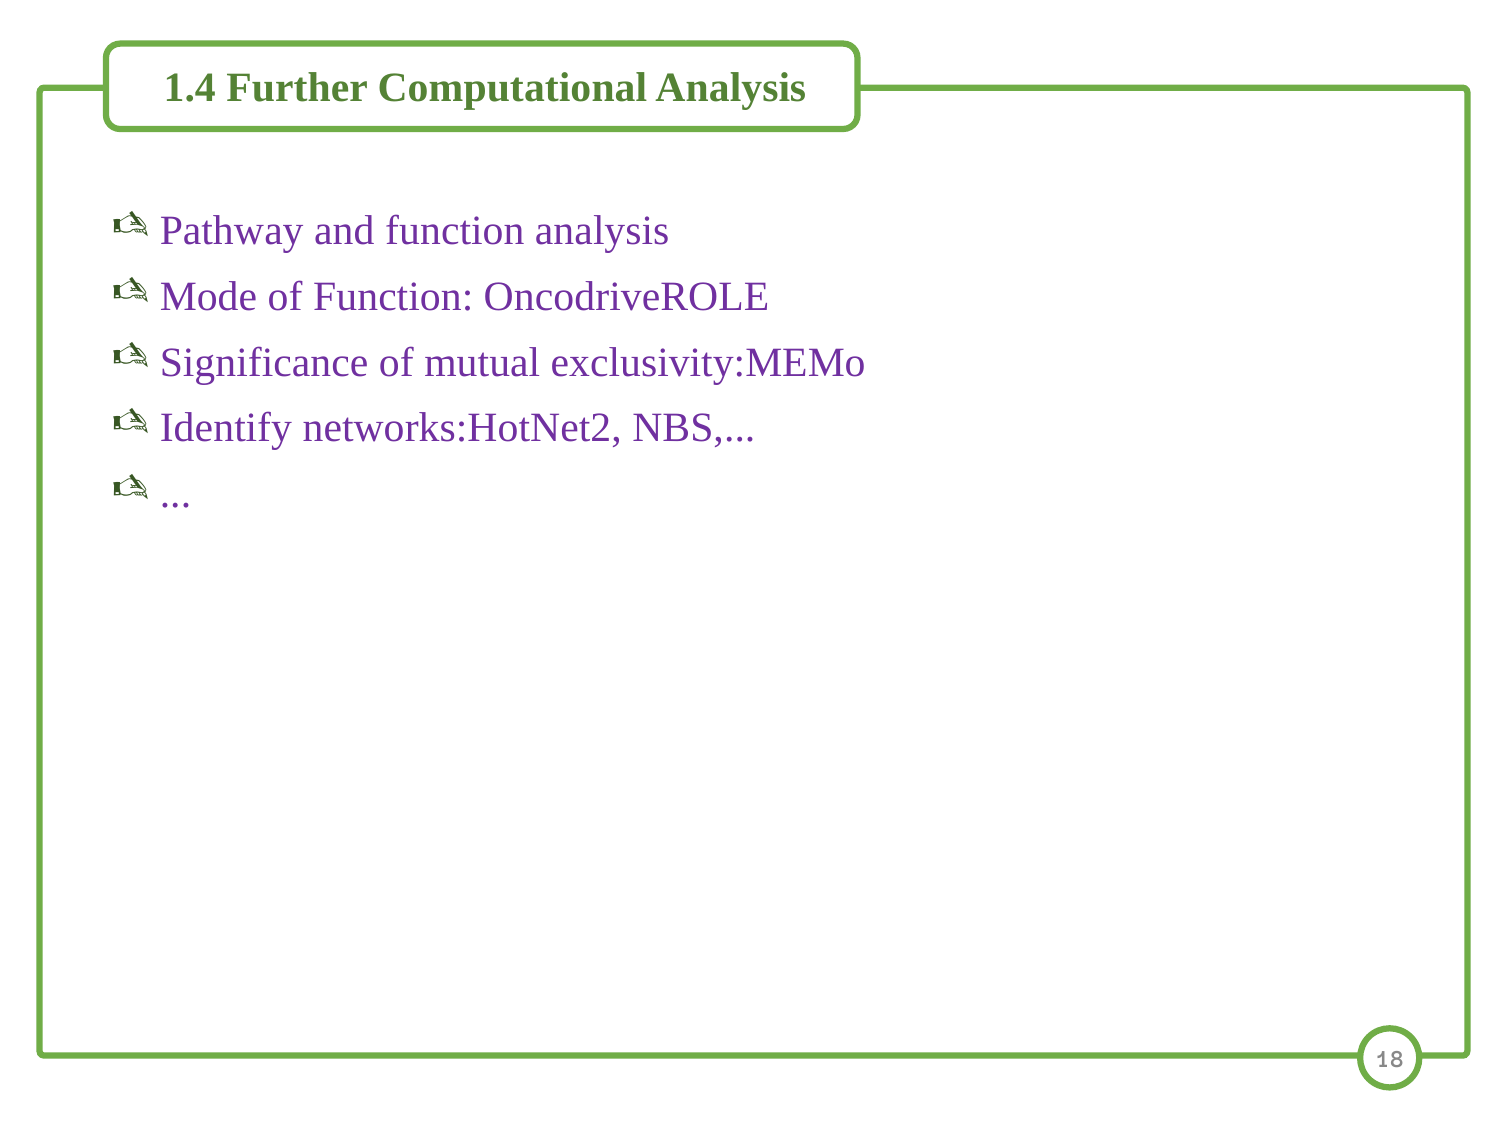

# 1.4 Further Computational Analysis
 Pathway and function analysis
 Mode of Function: OncodriveROLE
 Significance of mutual exclusivity:MEMo
 Identify networks:HotNet2, NBS,...
 ...
18